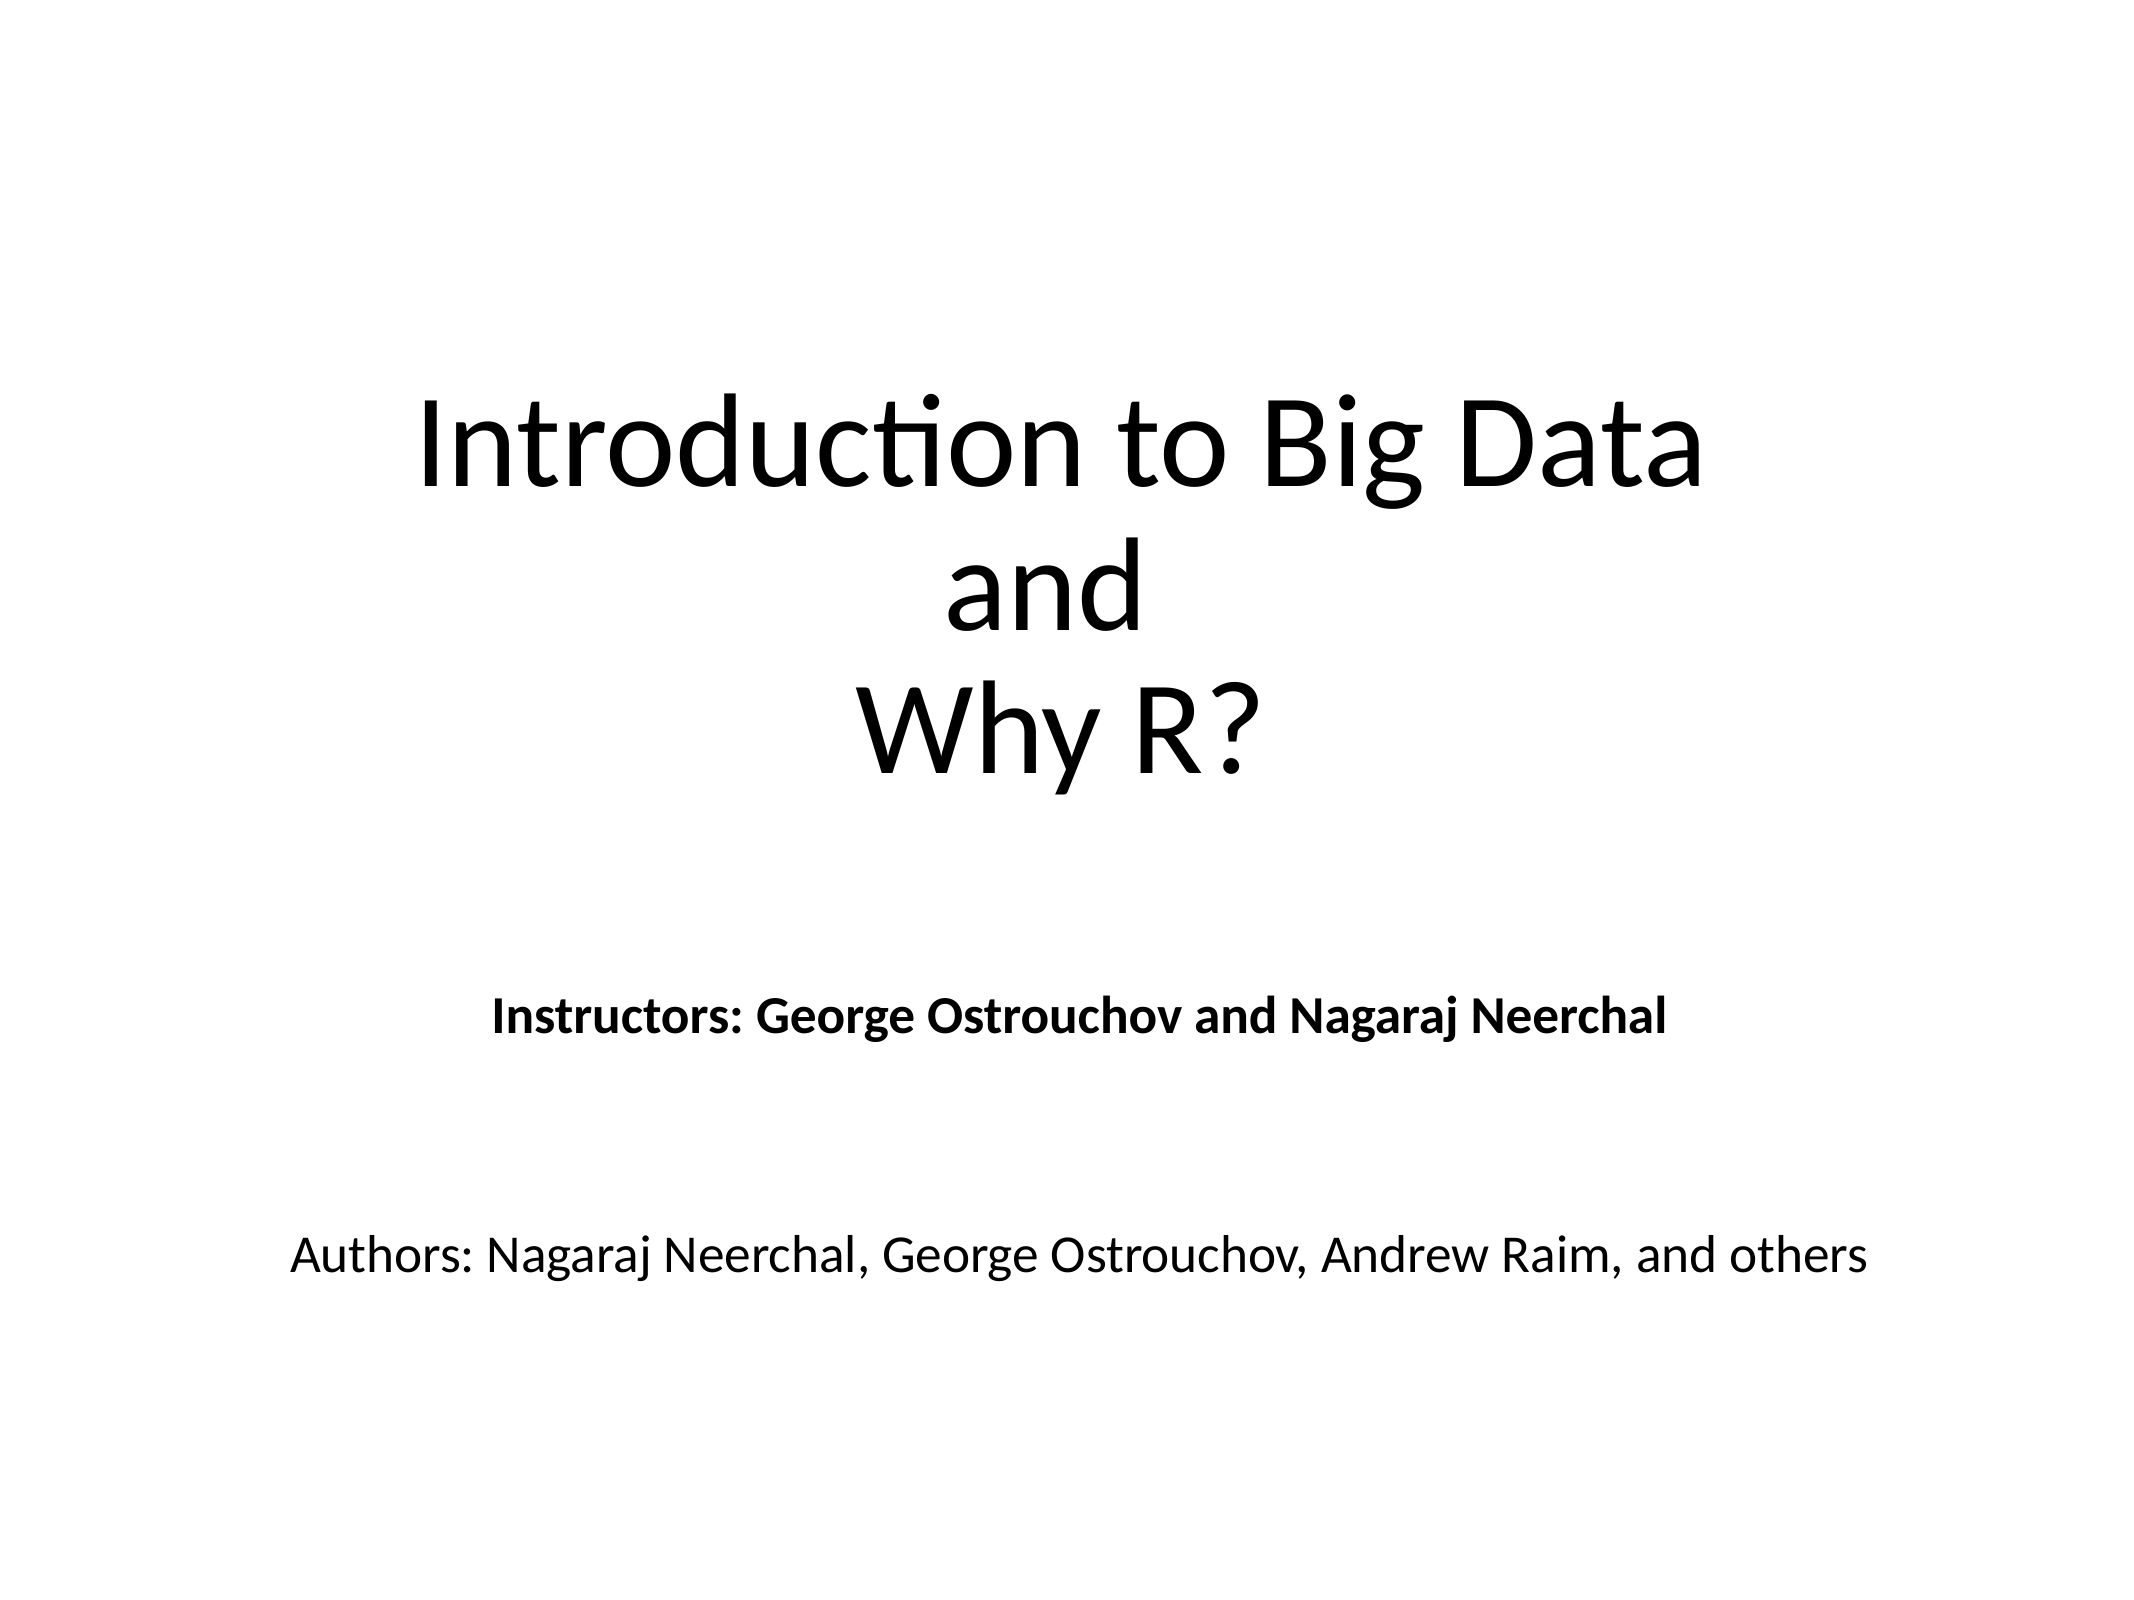

# Introduction to Big Data and Why R?
Instructors: George Ostrouchov and Nagaraj Neerchal

Authors: Nagaraj Neerchal, George Ostrouchov, Andrew Raim, and others